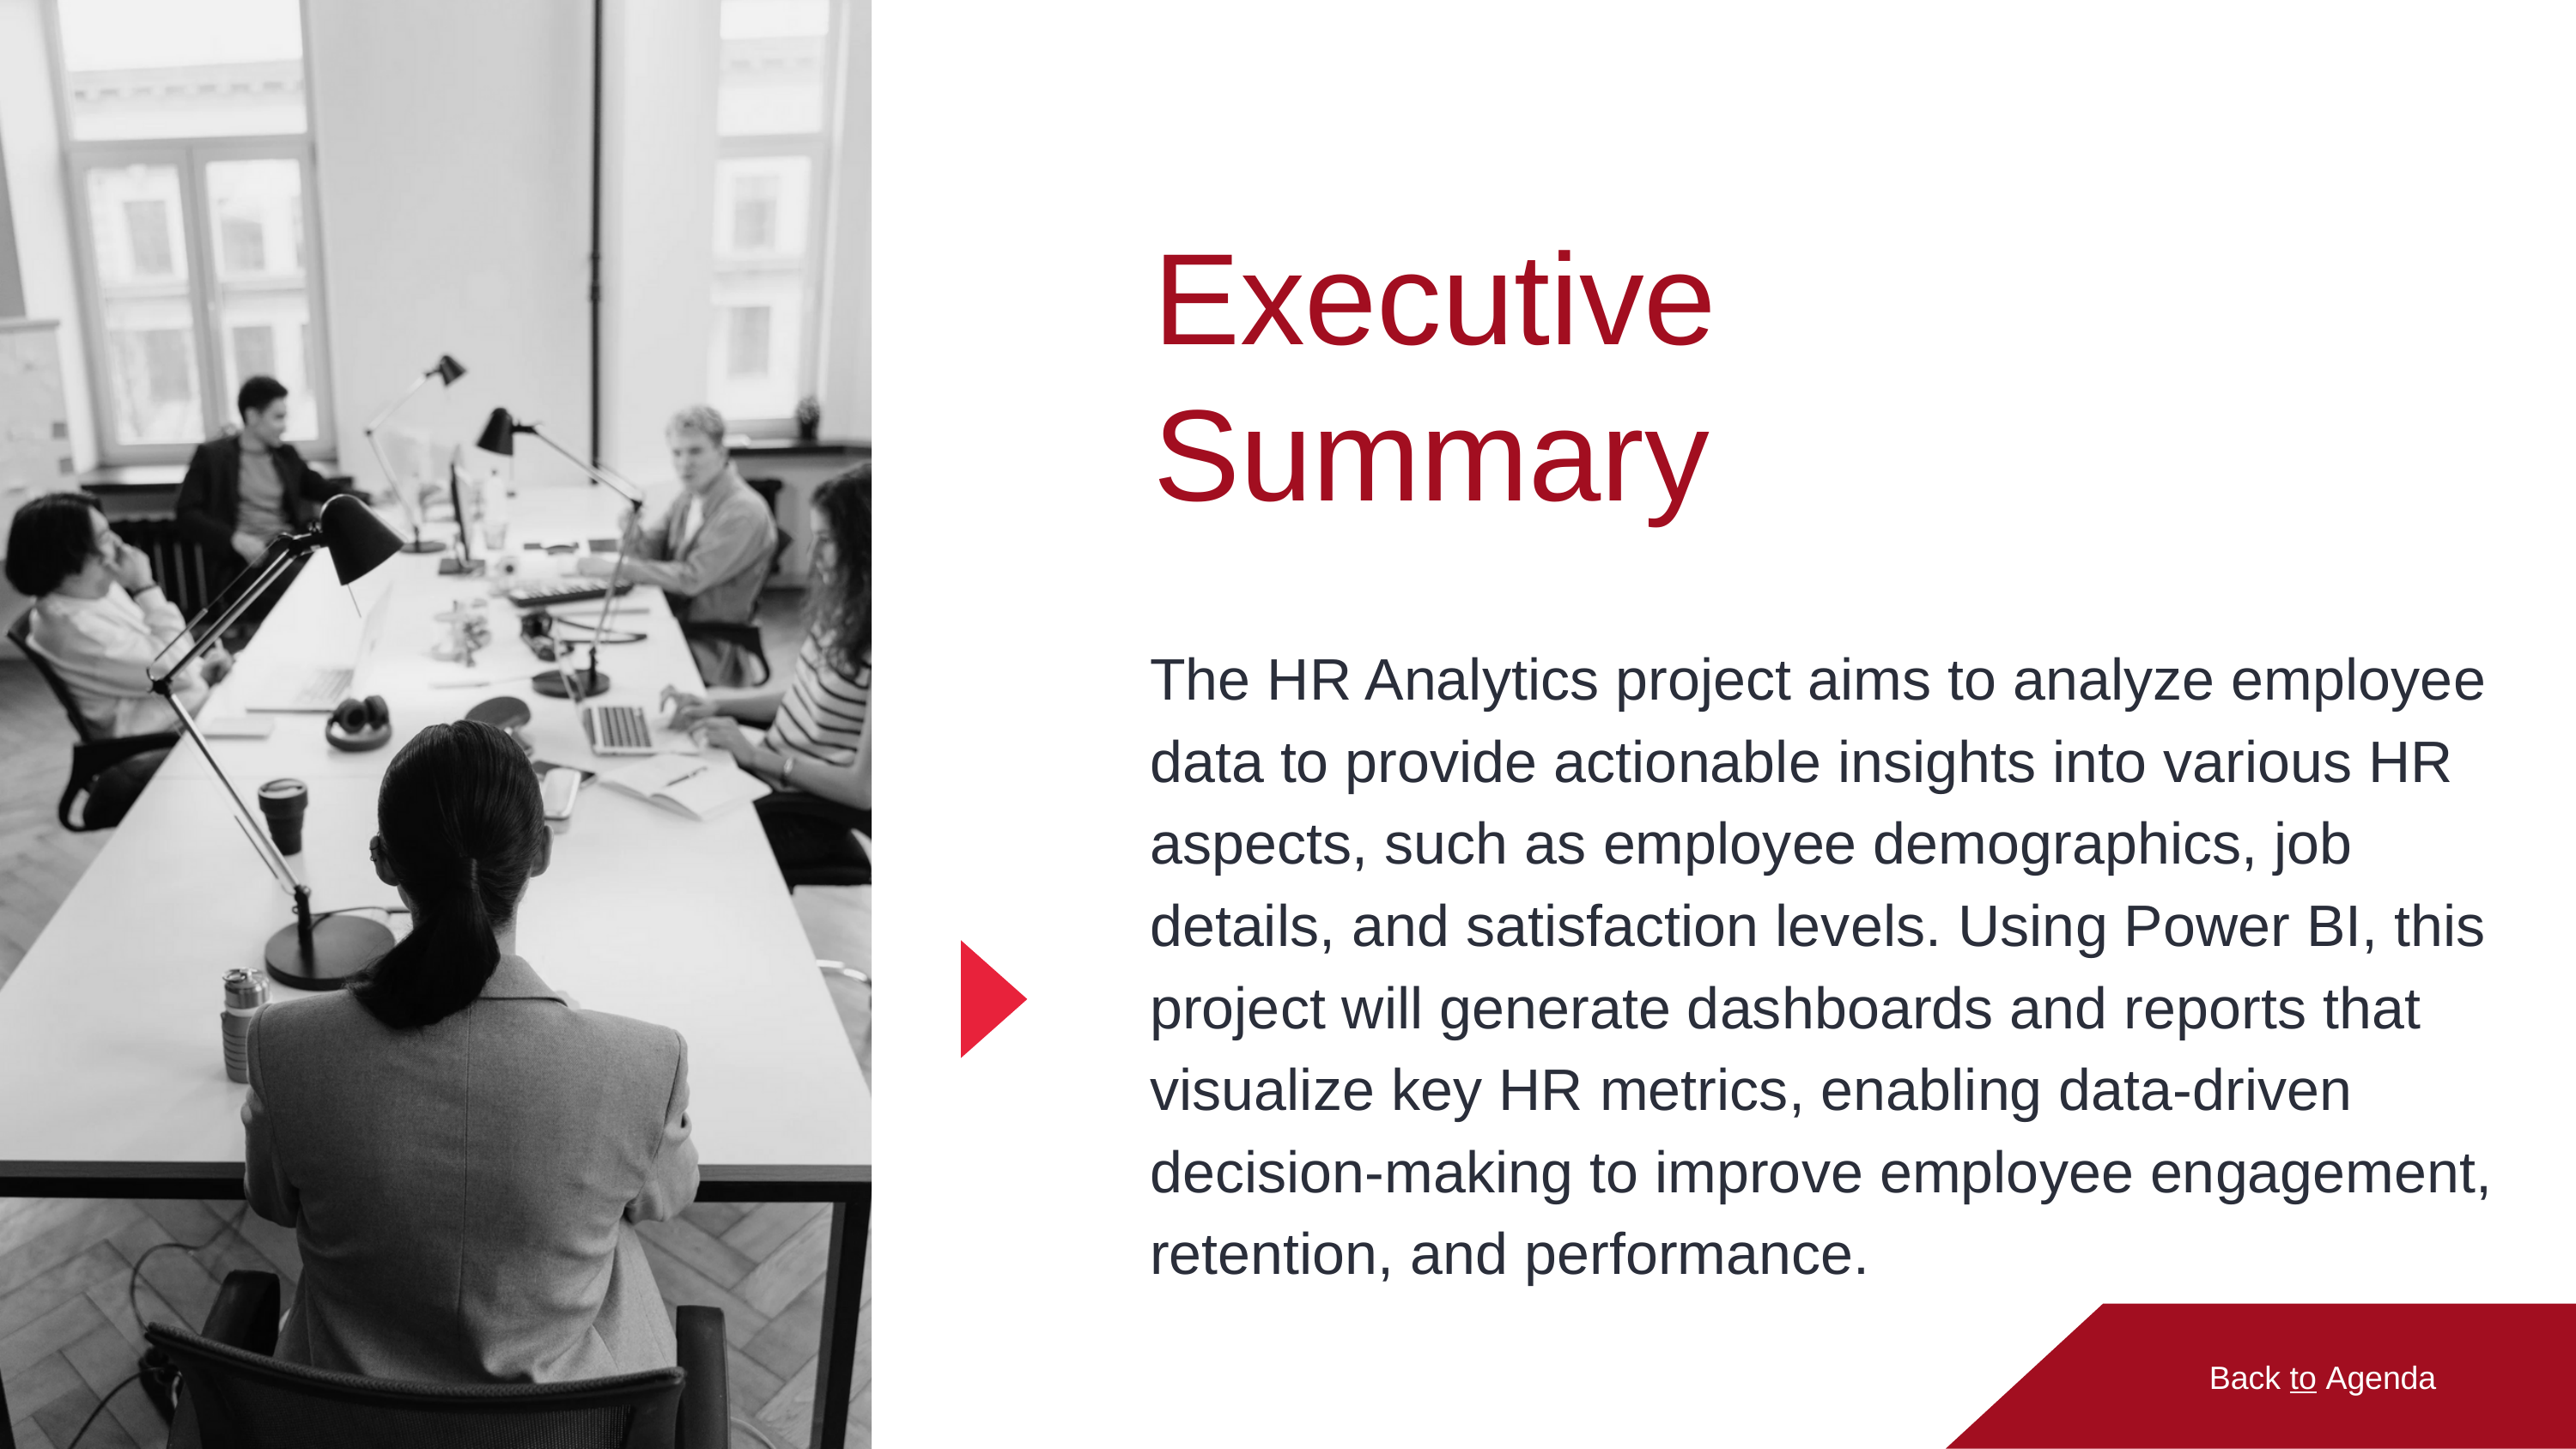

Executive Summary
The HR Analytics project aims to analyze employee data to provide actionable insights into various HR aspects, such as employee demographics, job details, and satisfaction levels. Using Power BI, this project will generate dashboards and reports that visualize key HR metrics, enabling data-driven decision-making to improve employee engagement, retention, and performance.

Back to Agenda
Back to Agenda